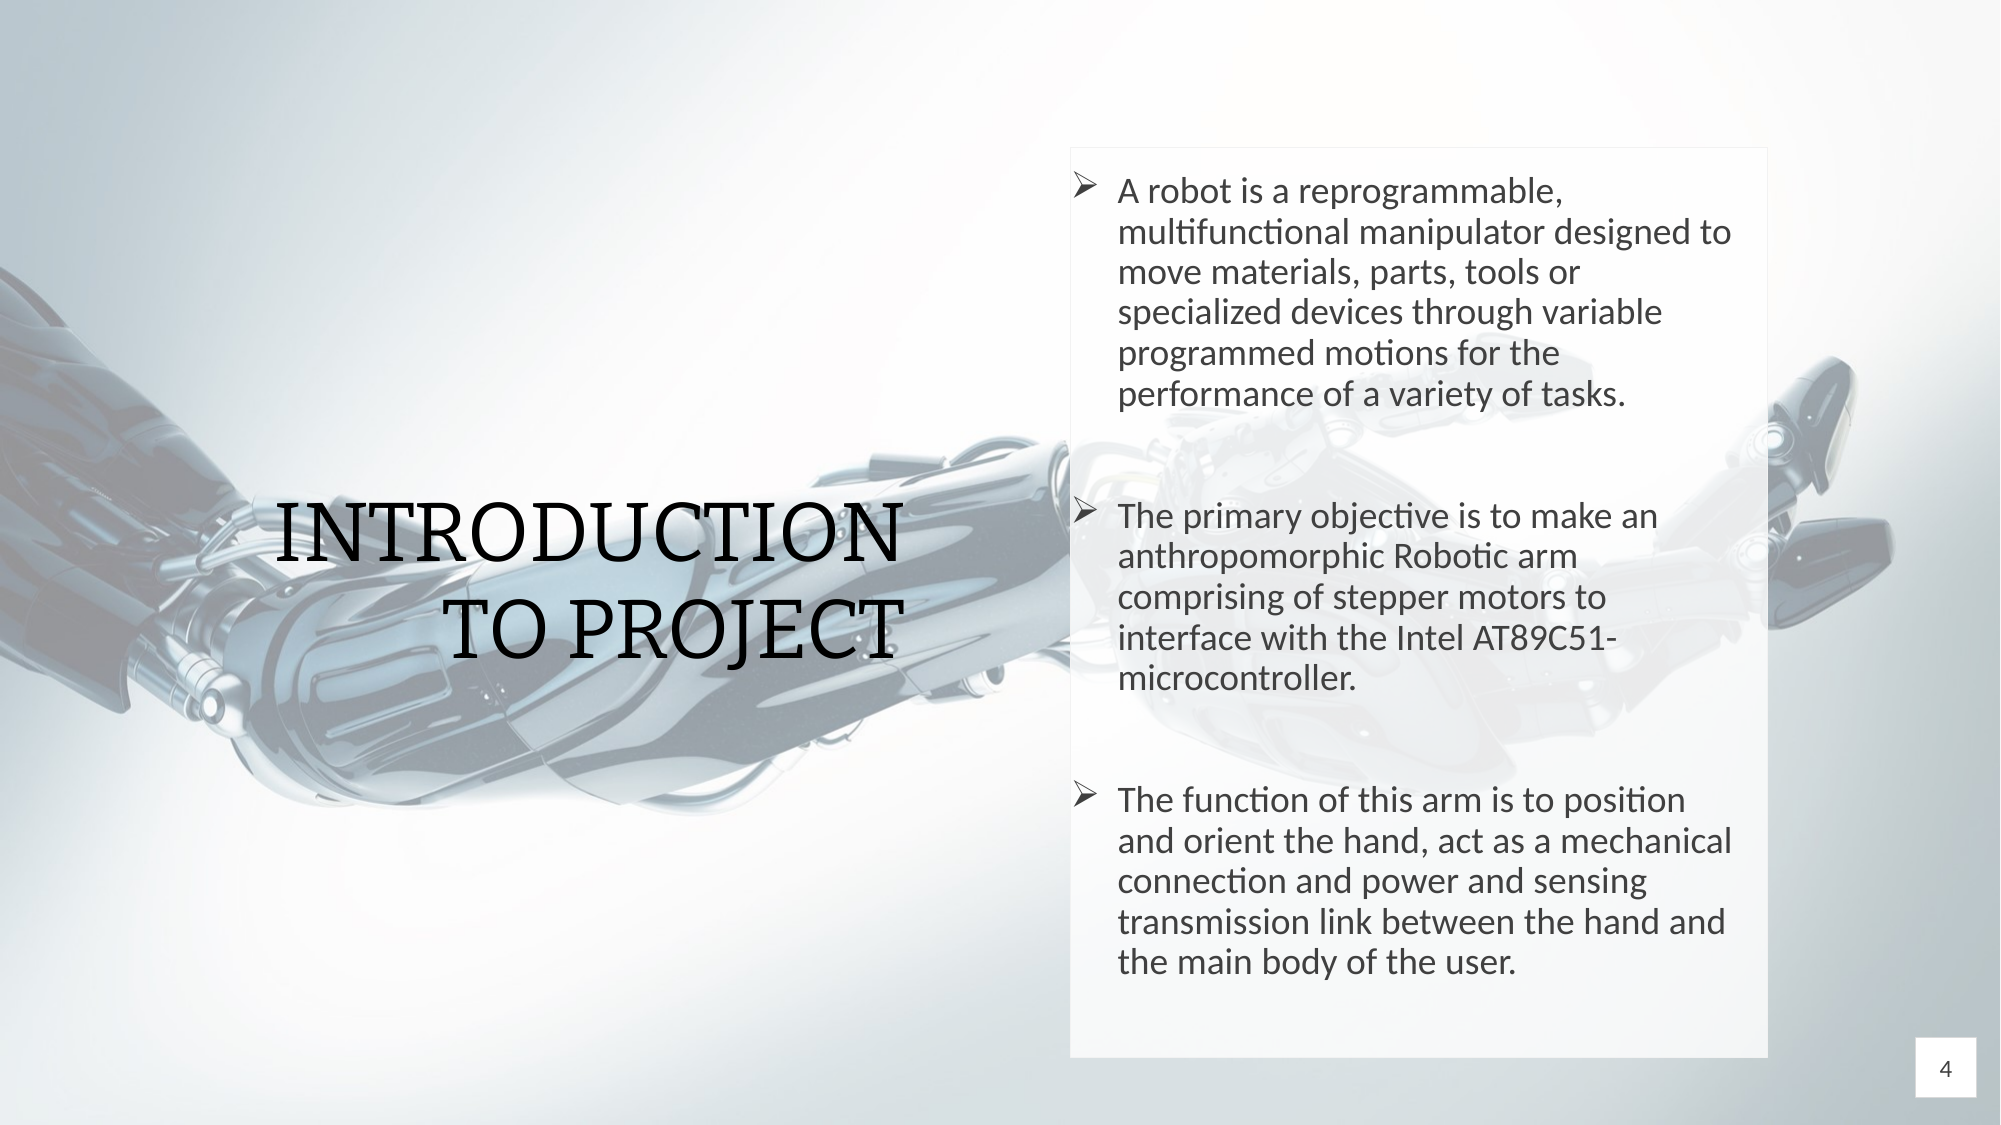

A robot is a reprogrammable, multifunctional manipulator designed to move materials, parts, tools or specialized devices through variable programmed motions for the performance of a variety of tasks.

The primary objective is to make an anthropomorphic Robotic arm comprising of stepper motors to interface with the Intel AT89C51- microcontroller.

The function of this arm is to position and orient the hand, act as a mechanical connection and power and sensing transmission link between the hand and the main body of the user.
# INTRODUCTION TO PROJECT
4